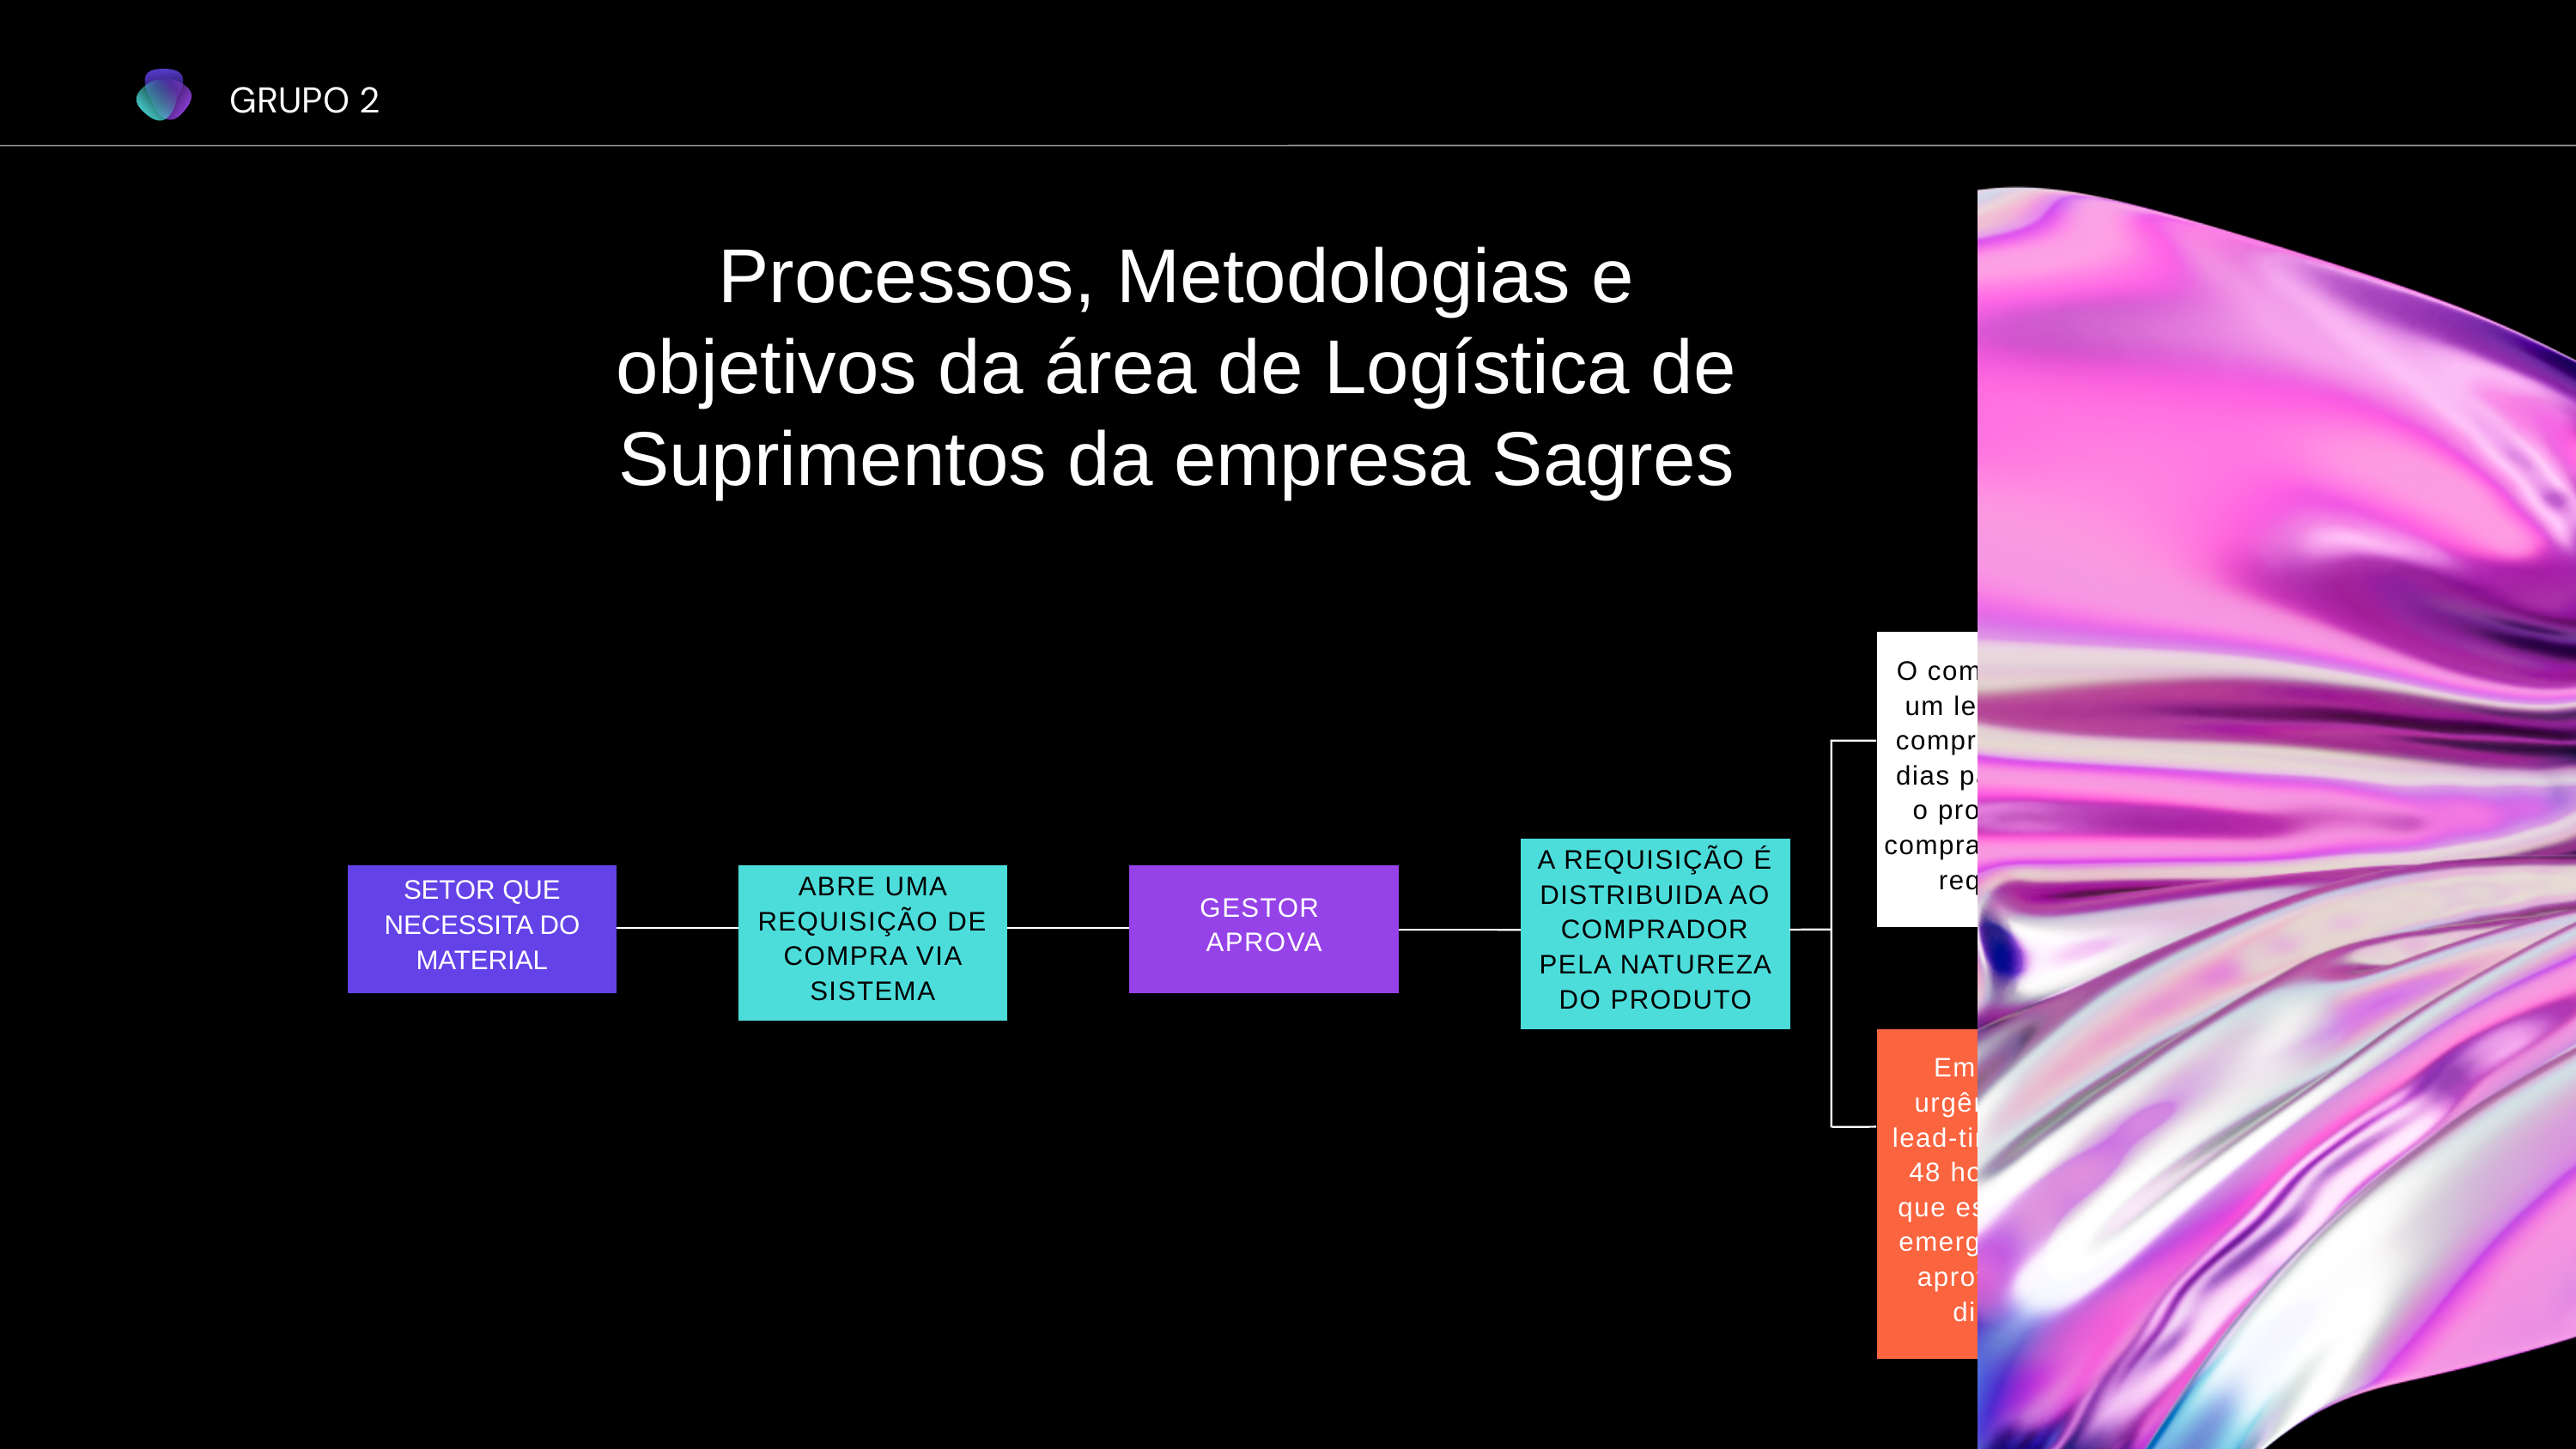

GRUPO 2

Processos, Metodologias e objetivos da área de Logística de Suprimentos da empresa Sagres

O comprador tem um lead-time de compra de até 15 dias para realizar o processor de compra do material requisitado

A REQUISIÇÃO É DISTRIBUIDA AO COMPRADOR PELA NATUREZA DO PRODUTO

SETOR QUE NECESSITA DO MATERIAL

ABRE UMA REQUISIÇÃO DE COMPRA VIA SISTEMA

GESTOR
APROVA

Em caso de urgência, esse lead-time cai para 48 horas desde que essa compra emergencial seja aprovada pela diretoria.